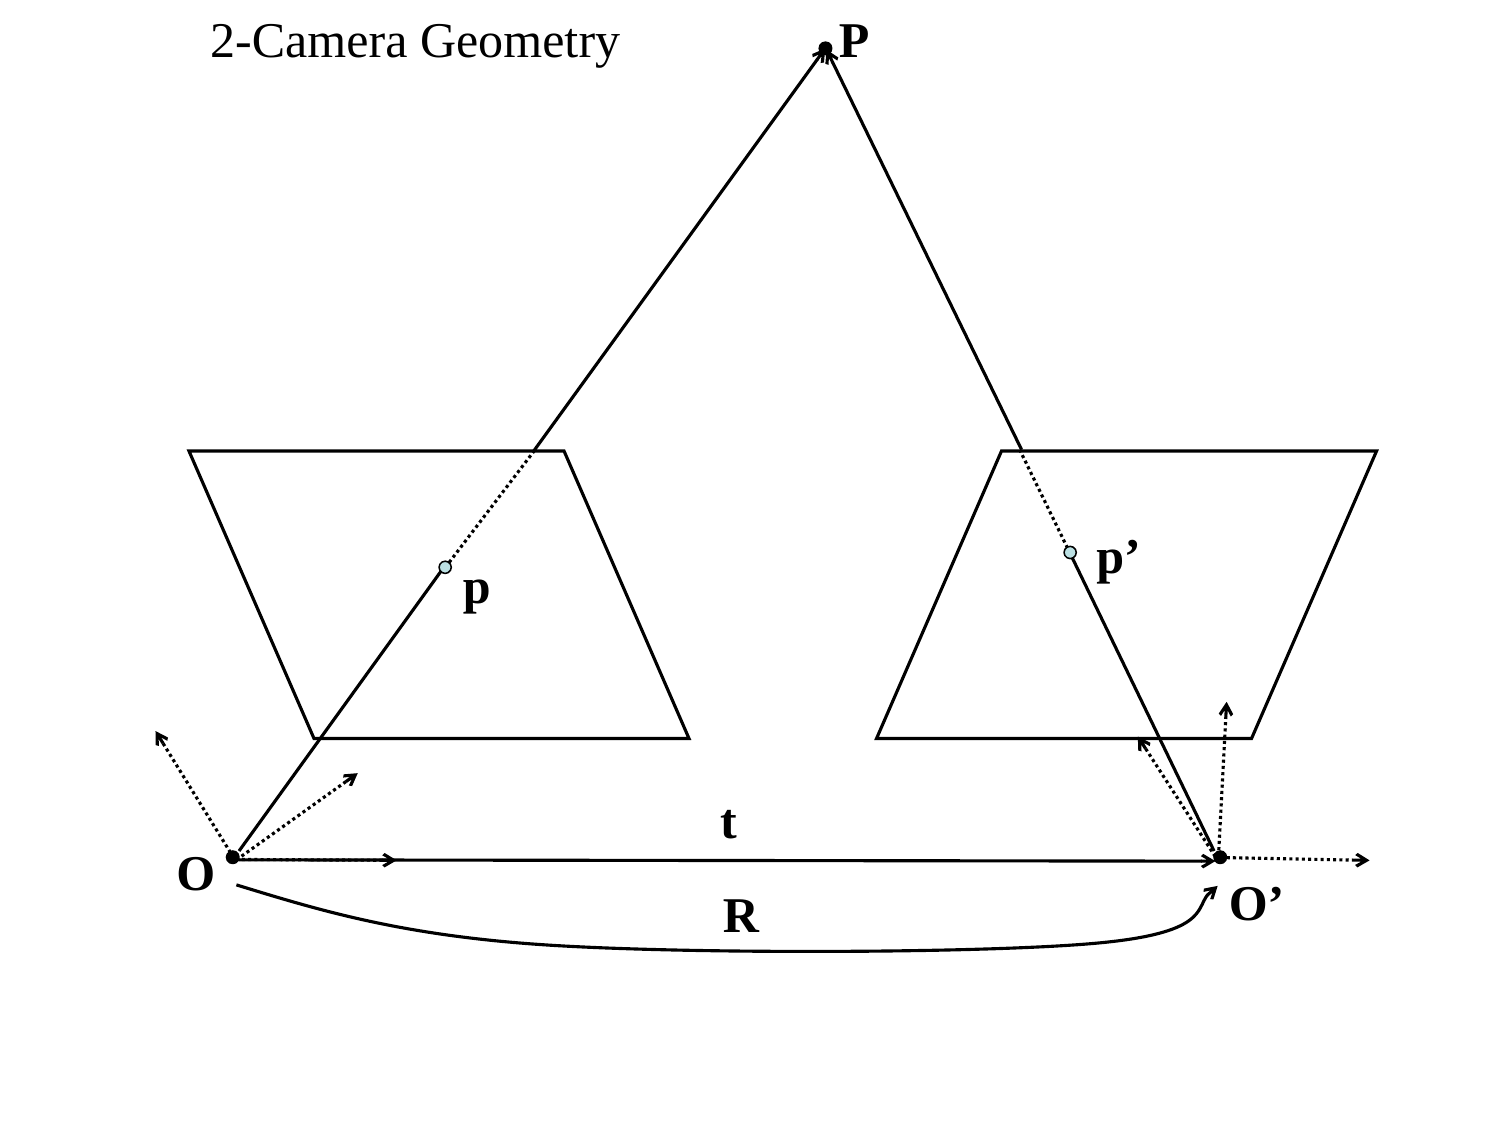

2-Camera Geometry
P

p’

p

t

O

O’
R